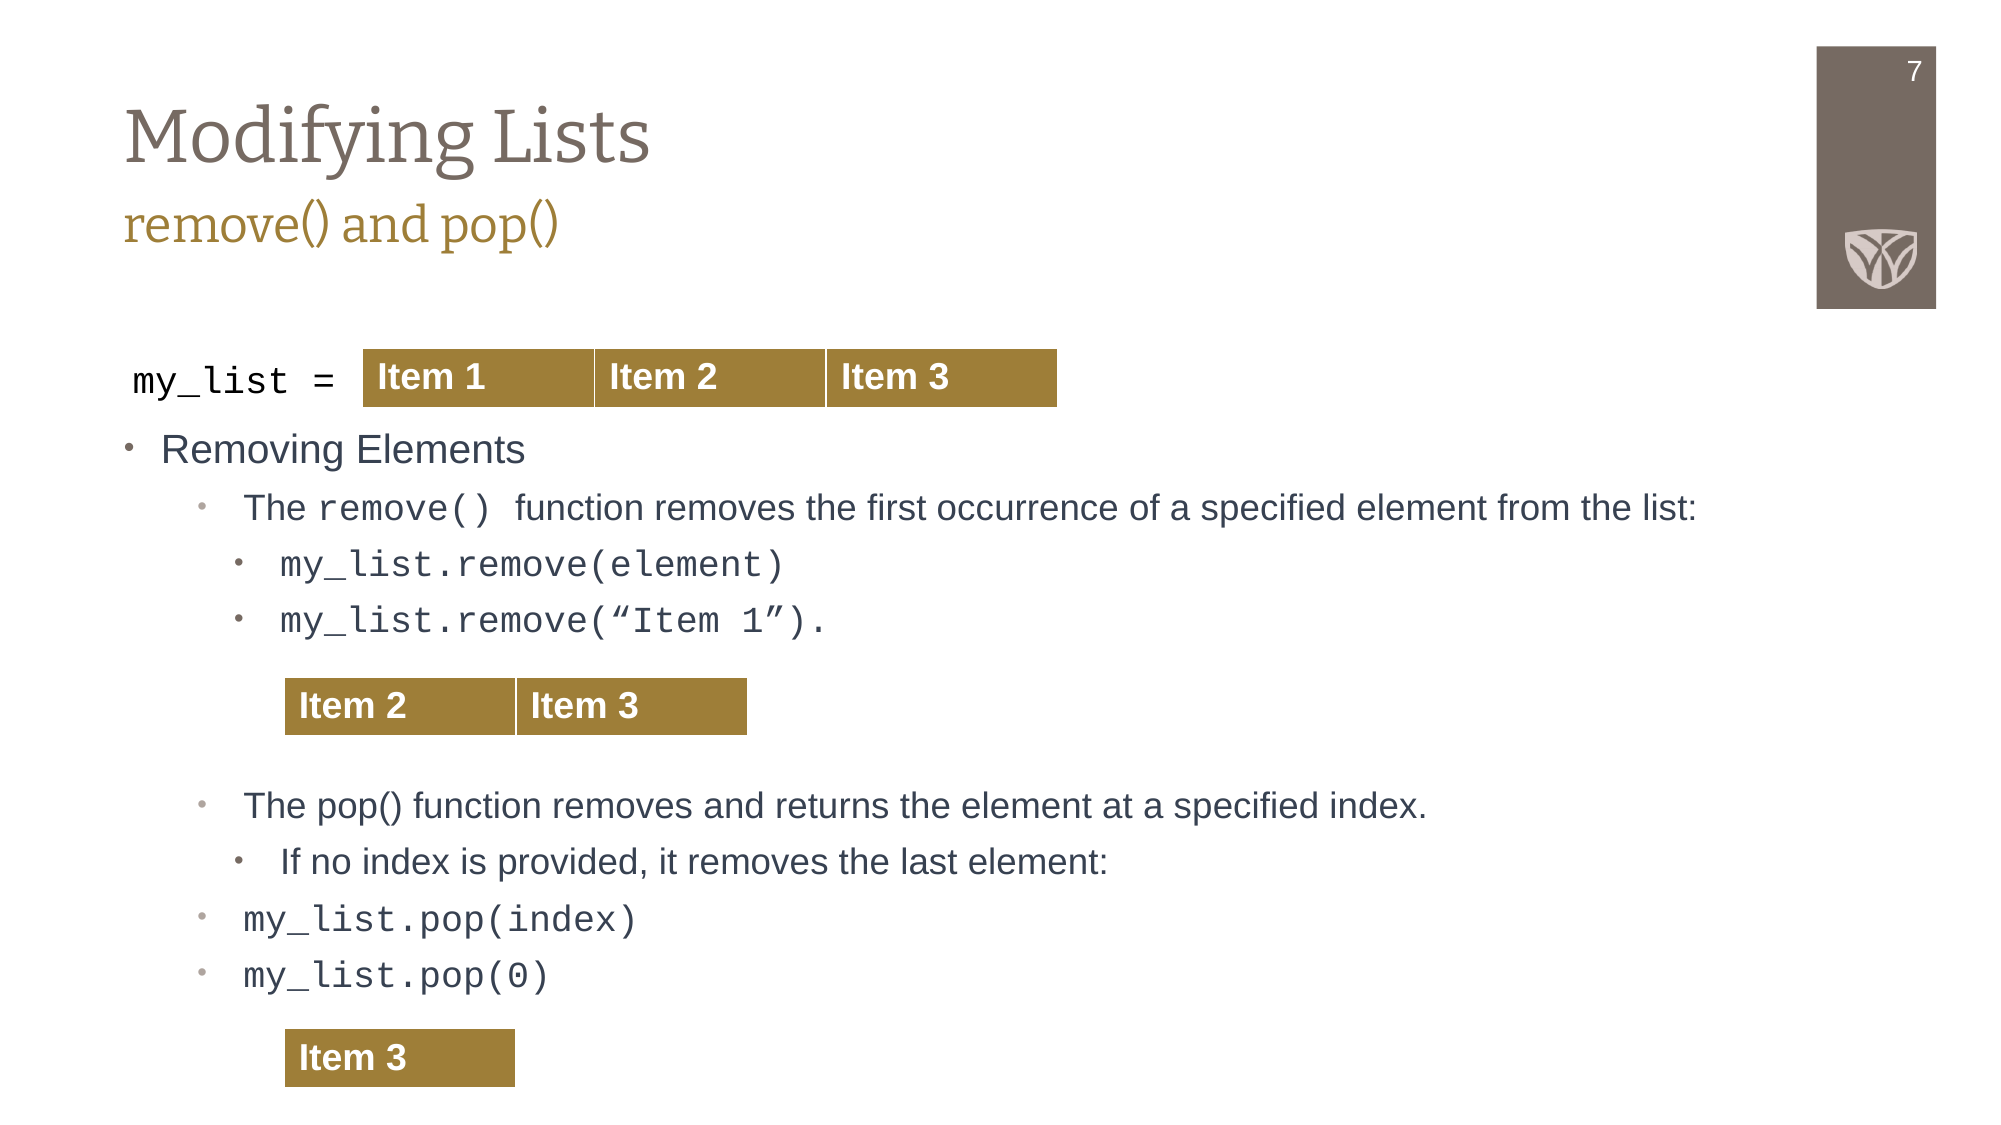

# Modifying Lists
7
remove() and pop()

Removing Elements
The remove() function removes the first occurrence of a specified element from the list:
my_list.remove(element)
my_list.remove(“Item 1”).

The pop() function removes and returns the element at a specified index.
If no index is provided, it removes the last element:
my_list.pop(index)
my_list.pop(0)

| Item 1 | Item 2 | Item 3 |
| --- | --- | --- |
my_list =
| Item 2 | Item 3 |
| --- | --- |
| Item 3 |
| --- |